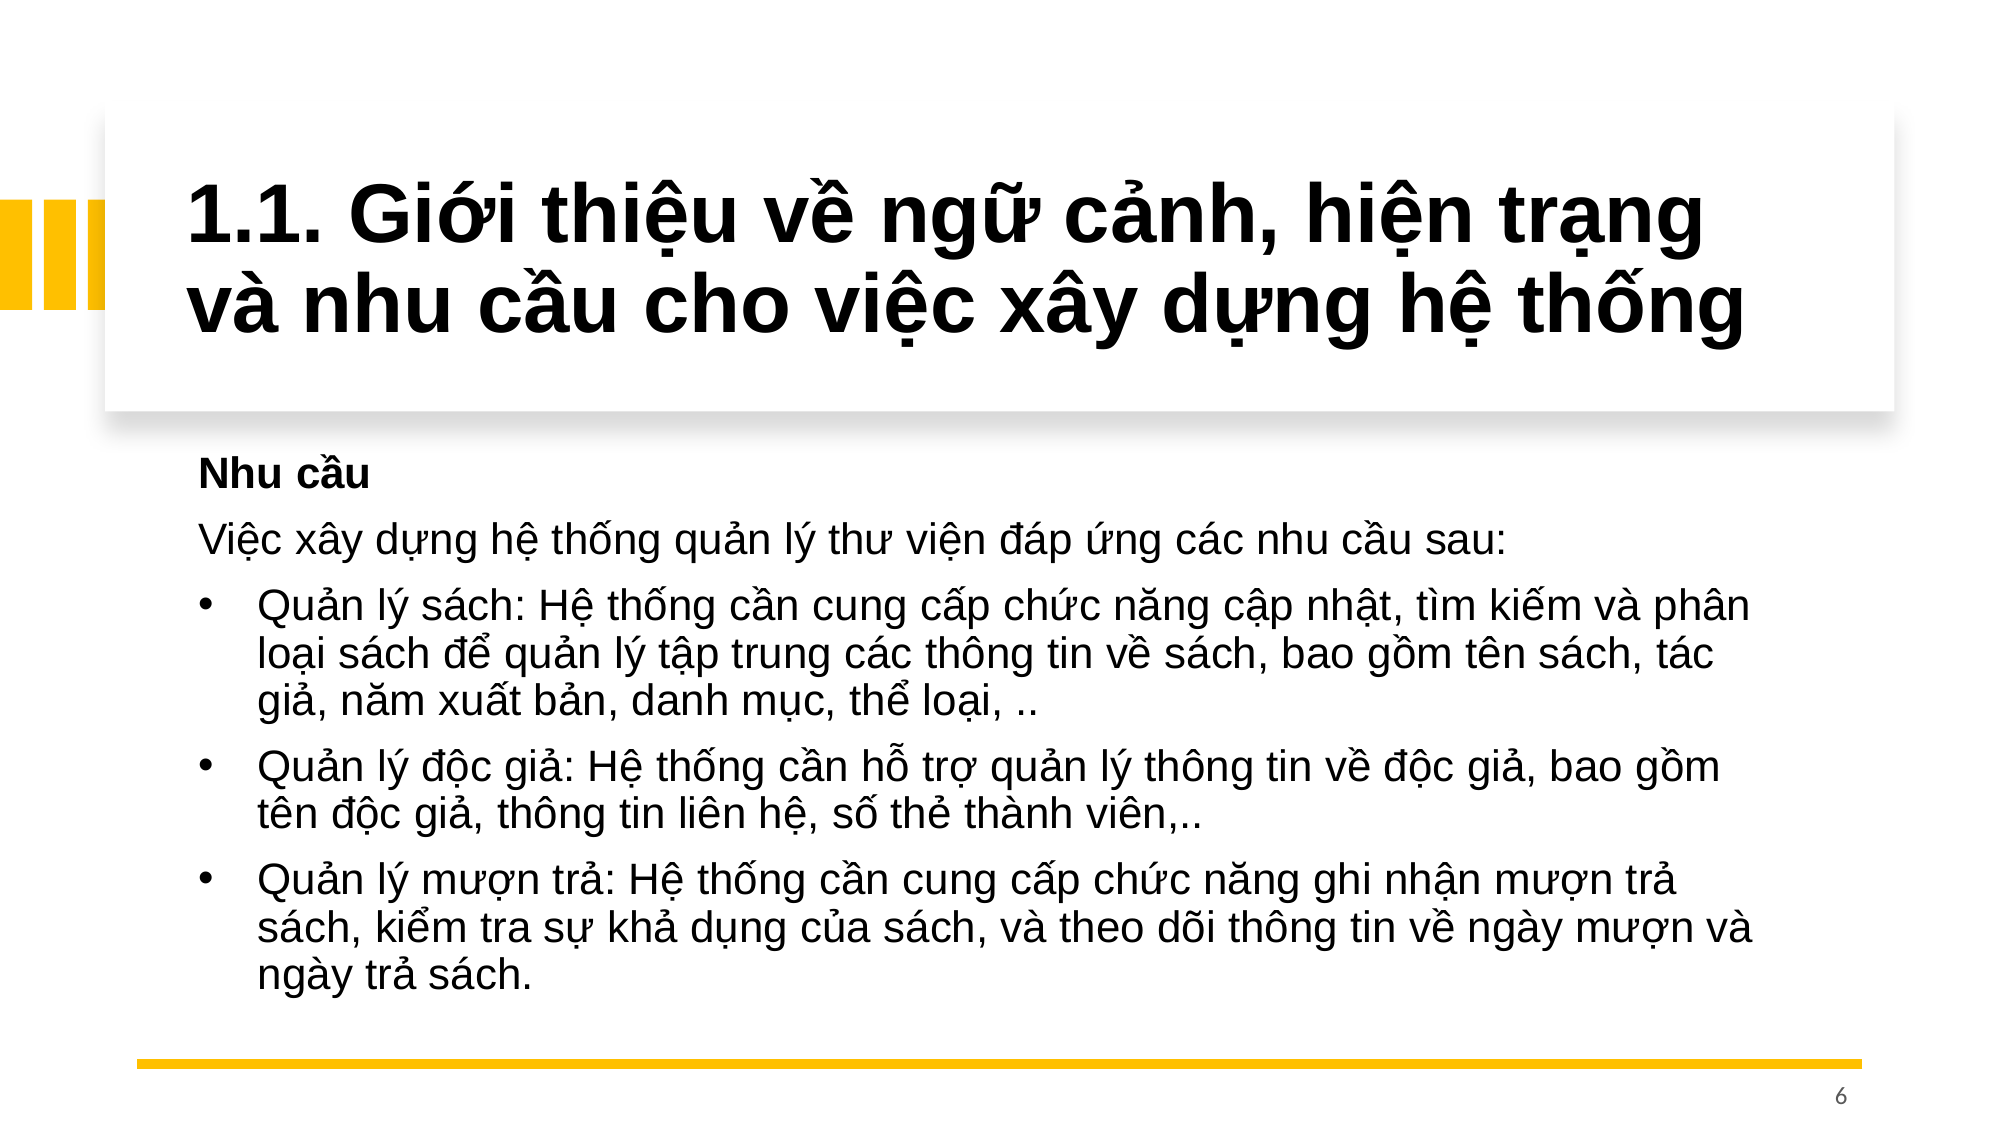

# 1.1. Giới thiệu về ngữ cảnh, hiện trạng và nhu cầu cho việc xây dựng hệ thống

Nhu cầu
Việc xây dựng hệ thống quản lý thư viện đáp ứng các nhu cầu sau:
Quản lý sách: Hệ thống cần cung cấp chức năng cập nhật, tìm kiếm và phân loại sách để quản lý tập trung các thông tin về sách, bao gồm tên sách, tác giả, năm xuất bản, danh mục, thể loại, ..
Quản lý độc giả: Hệ thống cần hỗ trợ quản lý thông tin về độc giả, bao gồm tên độc giả, thông tin liên hệ, số thẻ thành viên,..
Quản lý mượn trả: Hệ thống cần cung cấp chức năng ghi nhận mượn trả sách, kiểm tra sự khả dụng của sách, và theo dõi thông tin về ngày mượn và ngày trả sách.

6